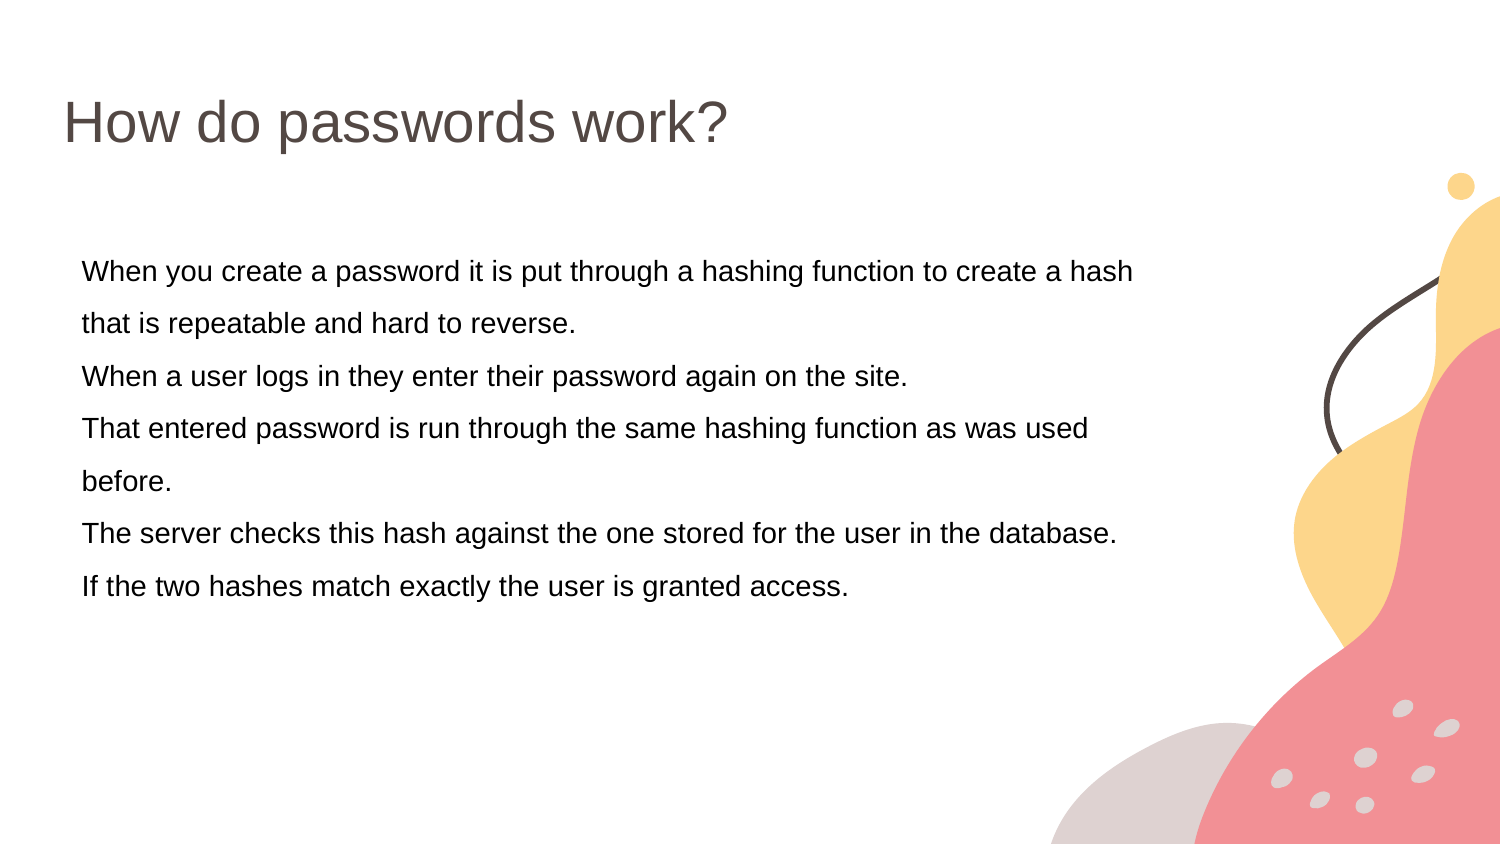

# How do passwords work?
When you create a password it is put through a hashing function to create a hash that is repeatable and hard to reverse.
When a user logs in they enter their password again on the site.
That entered password is run through the same hashing function as was used before.
The server checks this hash against the one stored for the user in the database.
If the two hashes match exactly the user is granted access.